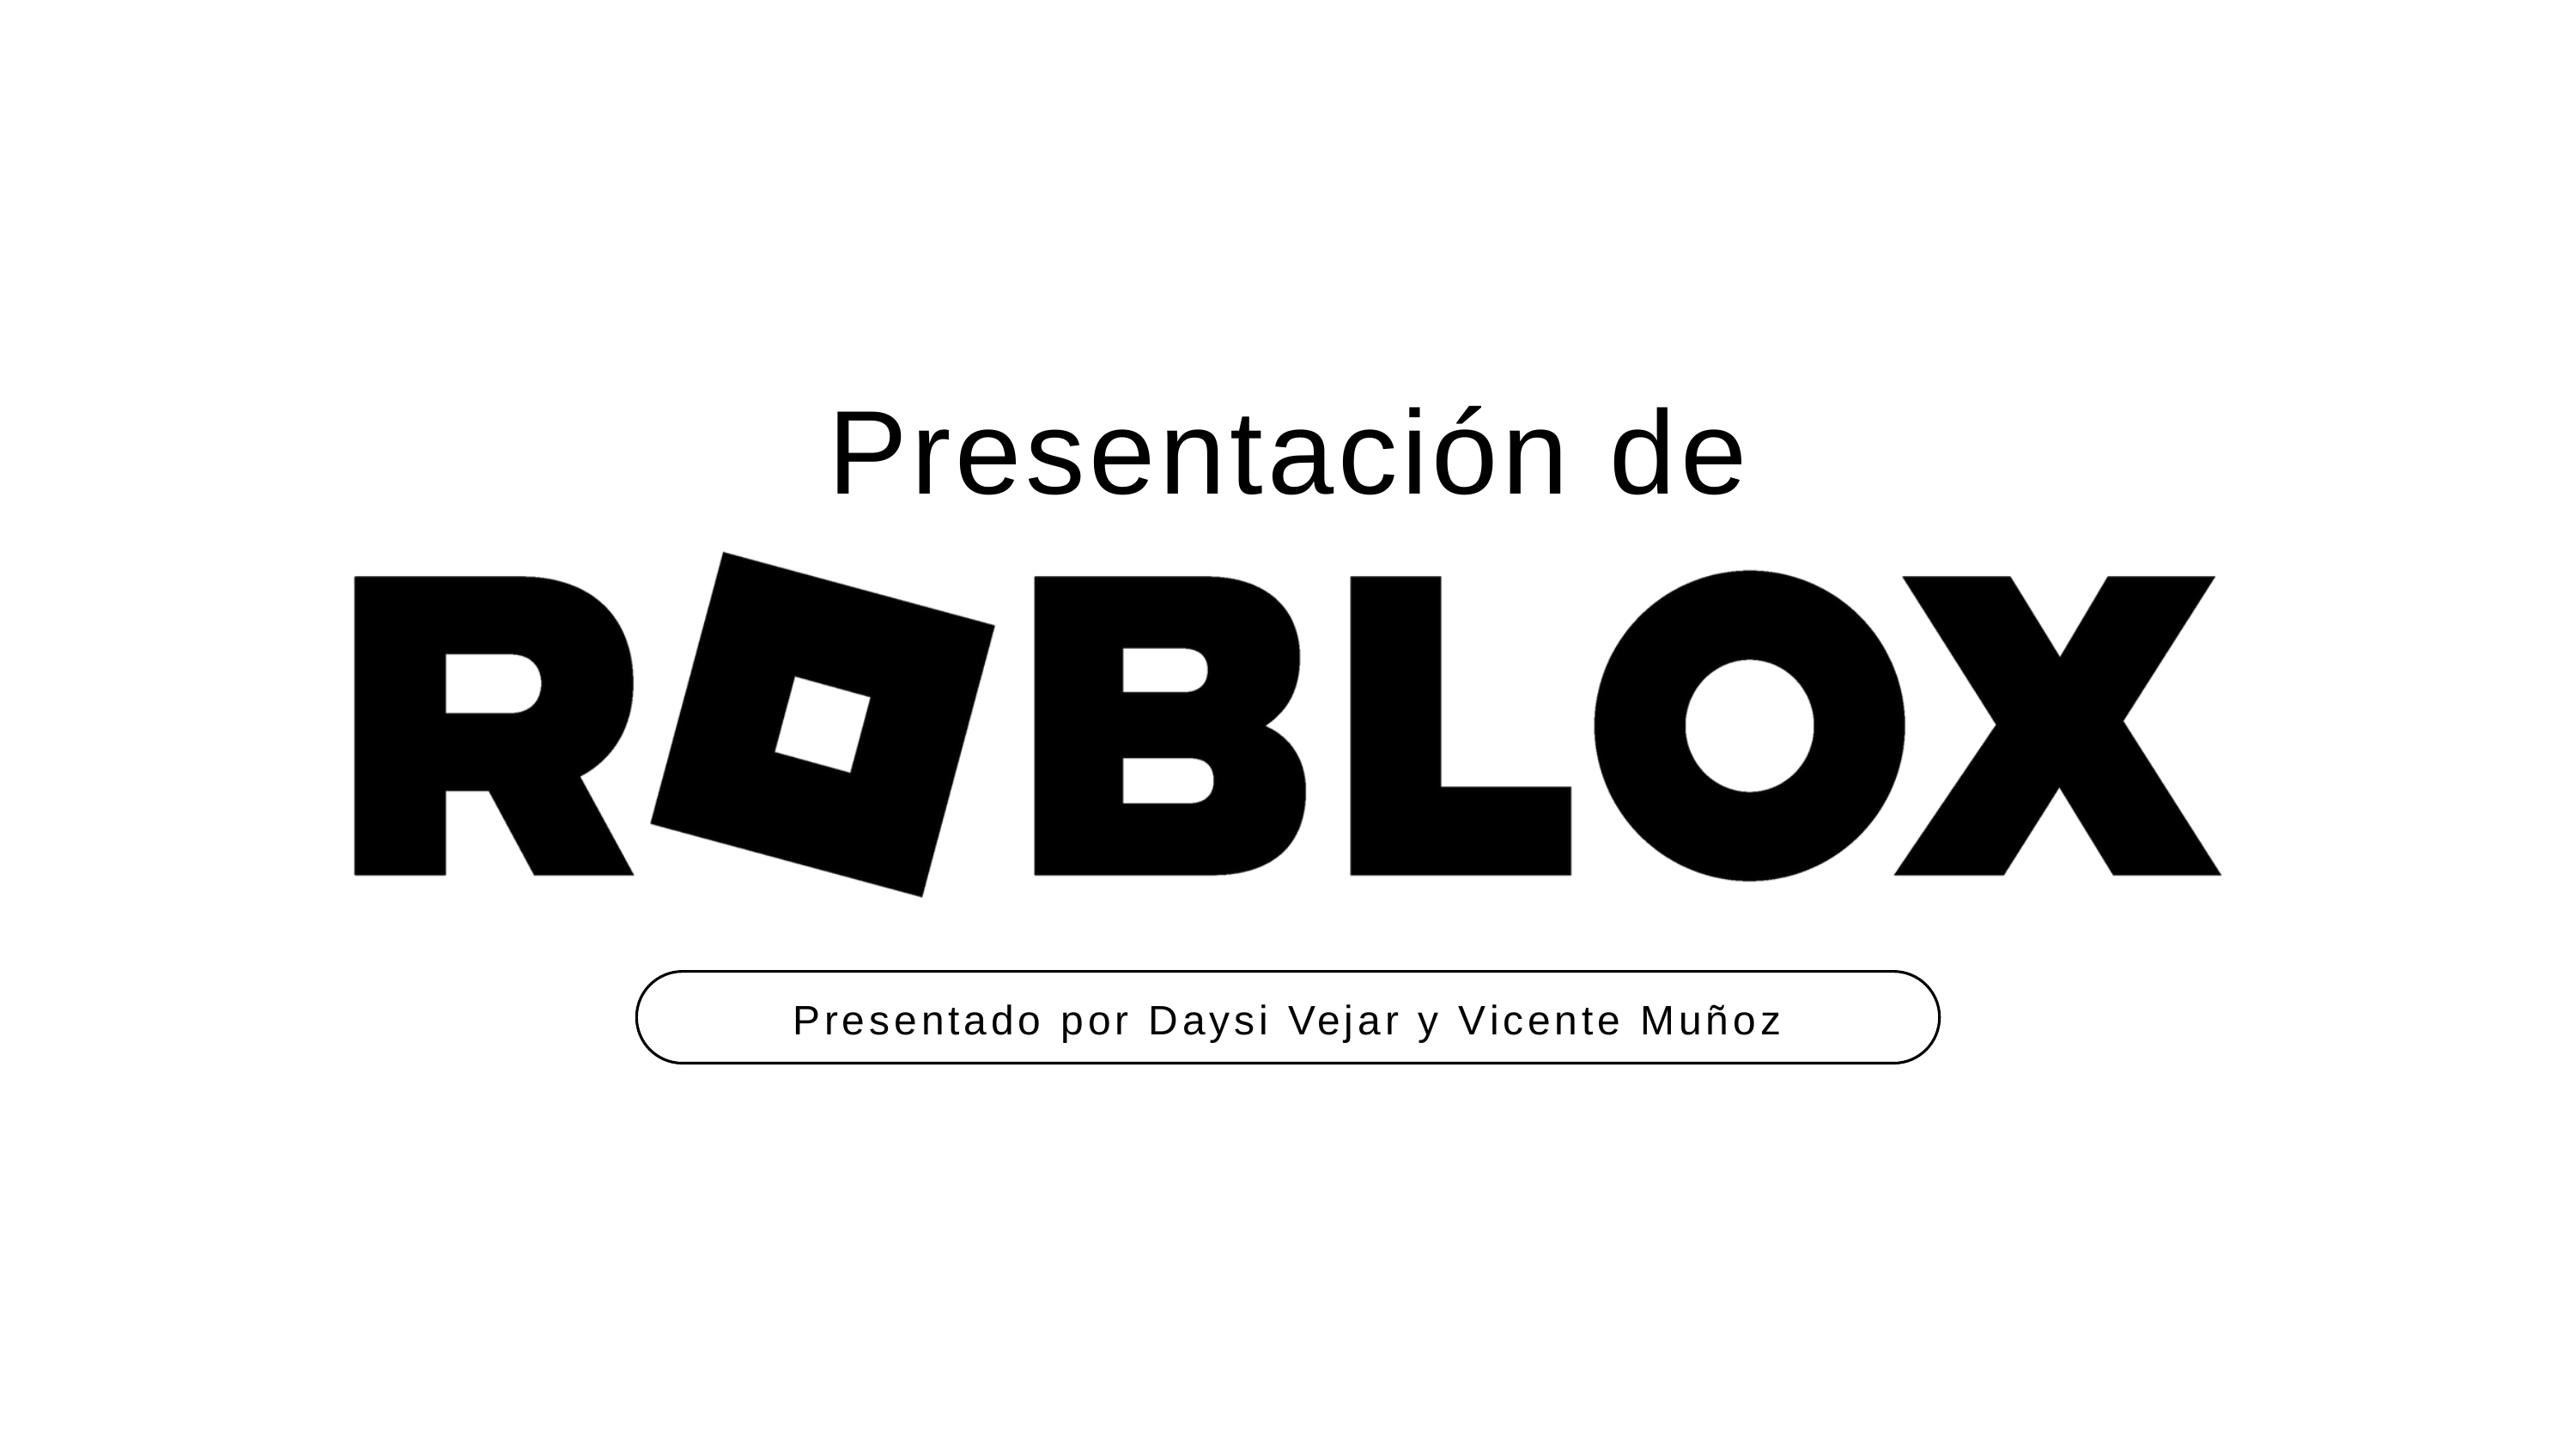

Presentación de

Presentado por Daysi Vejar y Vicente Muñoz